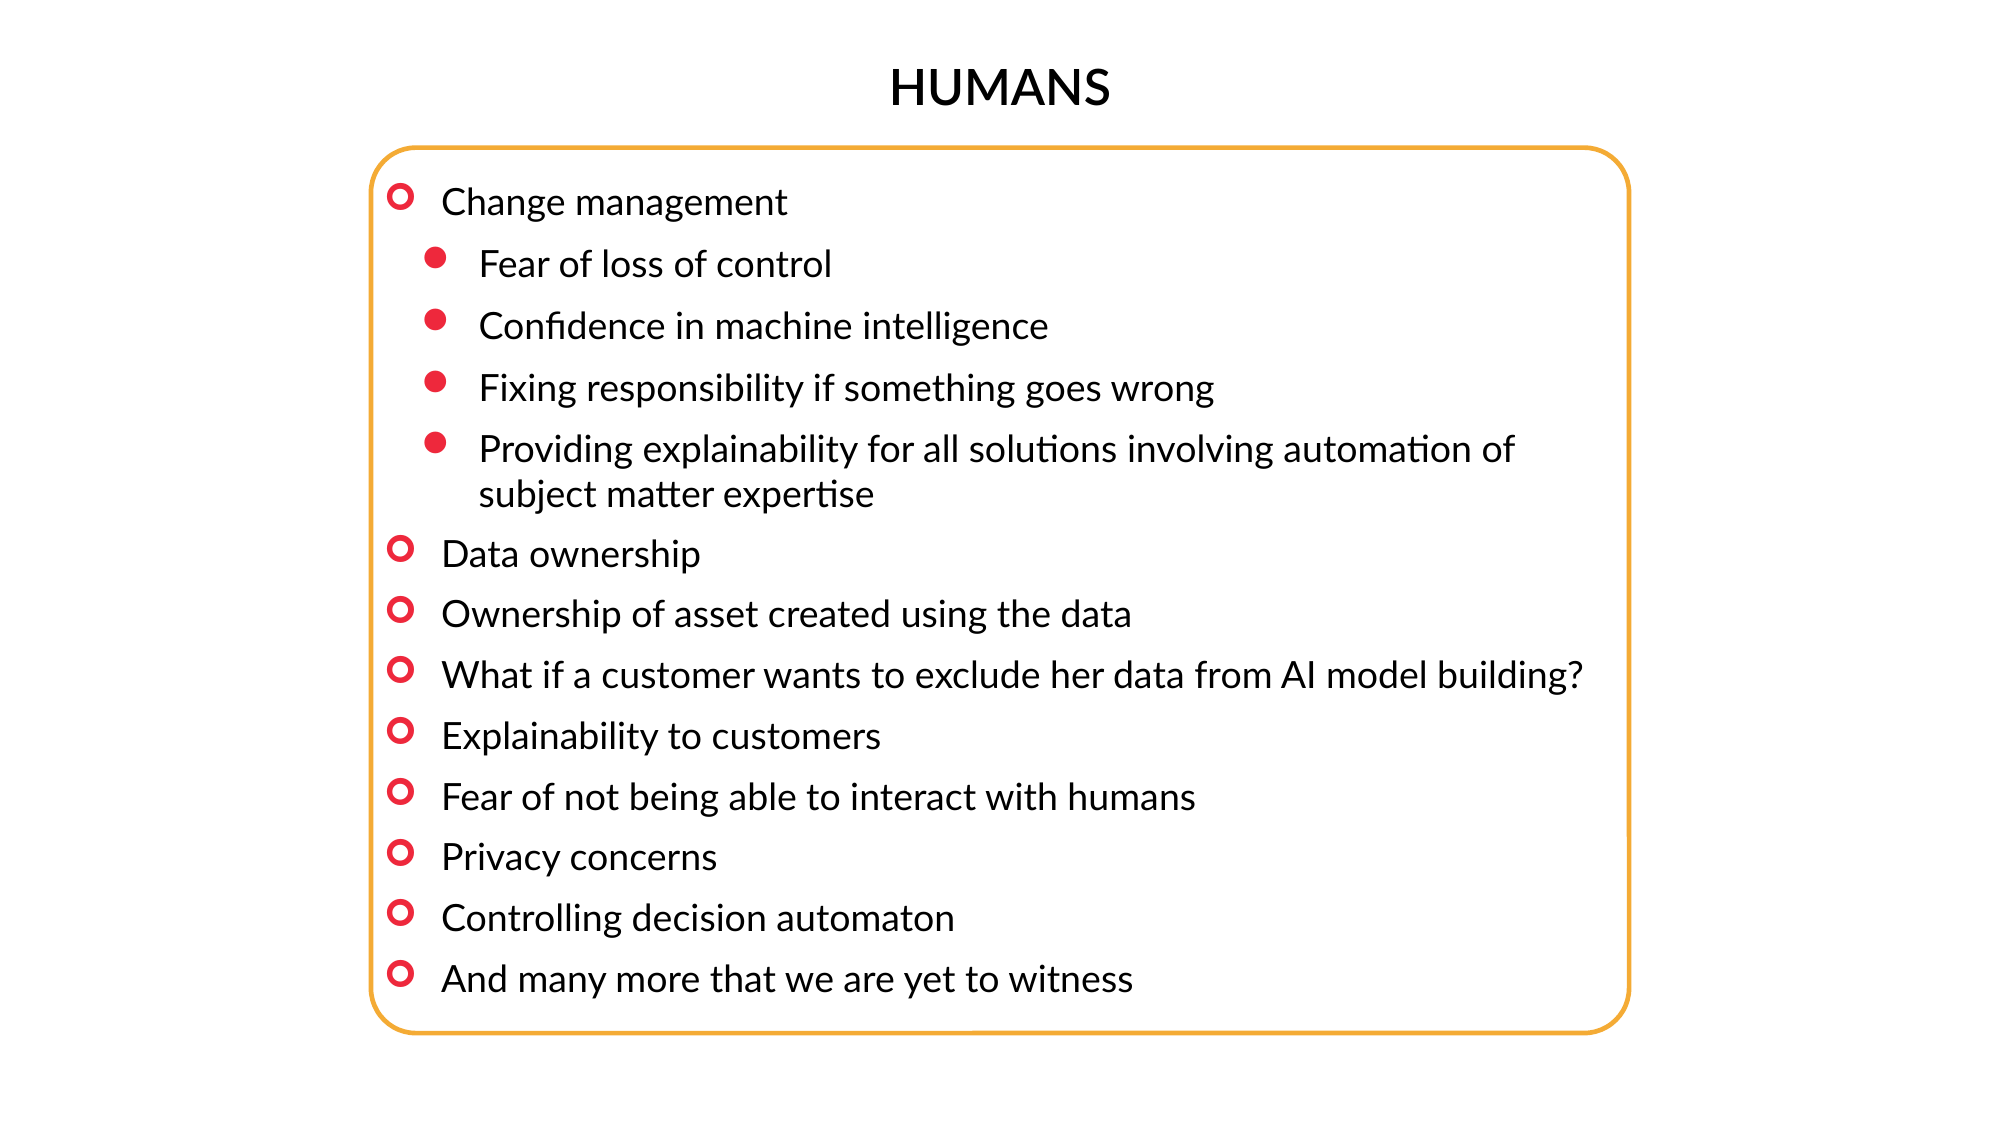

HUMANS
Change management
Fear of loss of control
Confidence in machine intelligence
Fixing responsibility if something goes wrong
Providing explainability for all solutions involving automation of subject matter expertise
Data ownership
Ownership of asset created using the data
What if a customer wants to exclude her data from AI model building?
Explainability to customers
Fear of not being able to interact with humans
Privacy concerns
Controlling decision automaton
And many more that we are yet to witness